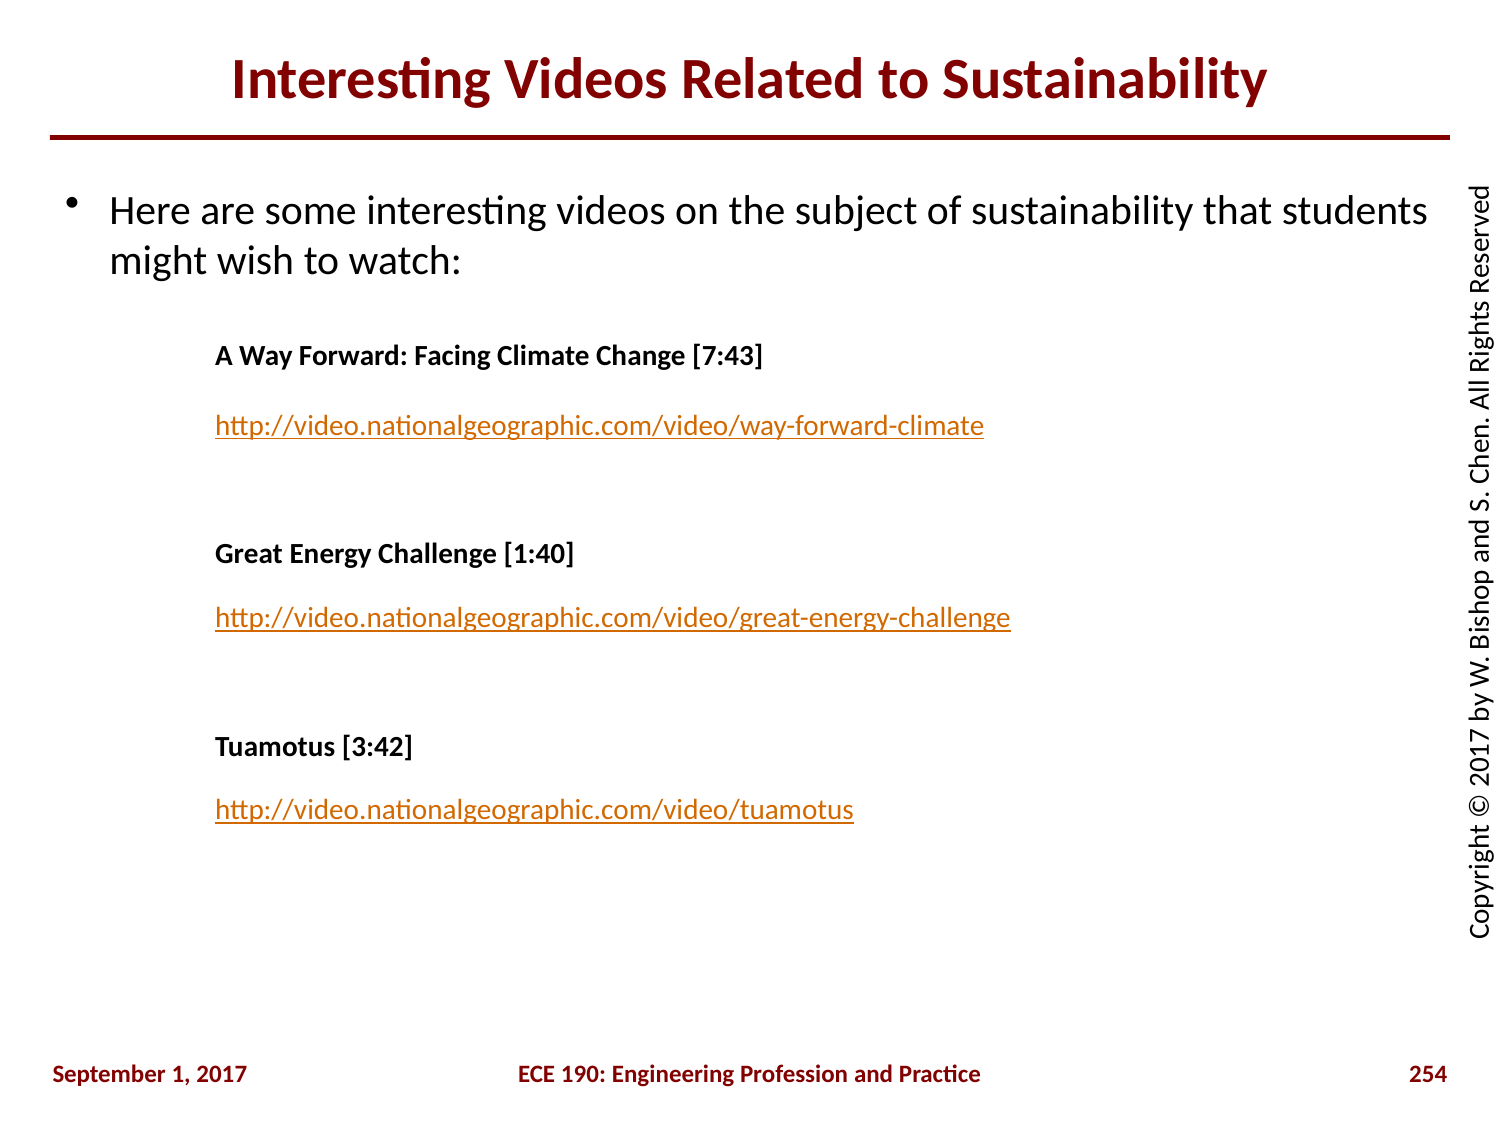

# Interesting Videos Related to Sustainability
Here are some interesting videos on the subject of sustainability that students might wish to watch:
	A Way Forward: Facing Climate Change [7:43]
	http://video.nationalgeographic.com/video/way-forward-climate

	Great Energy Challenge [1:40]
	http://video.nationalgeographic.com/video/great-energy-challenge

	Tuamotus [3:42]
	http://video.nationalgeographic.com/video/tuamotus

September 1, 2017
ECE 190: Engineering Profession and Practice
254